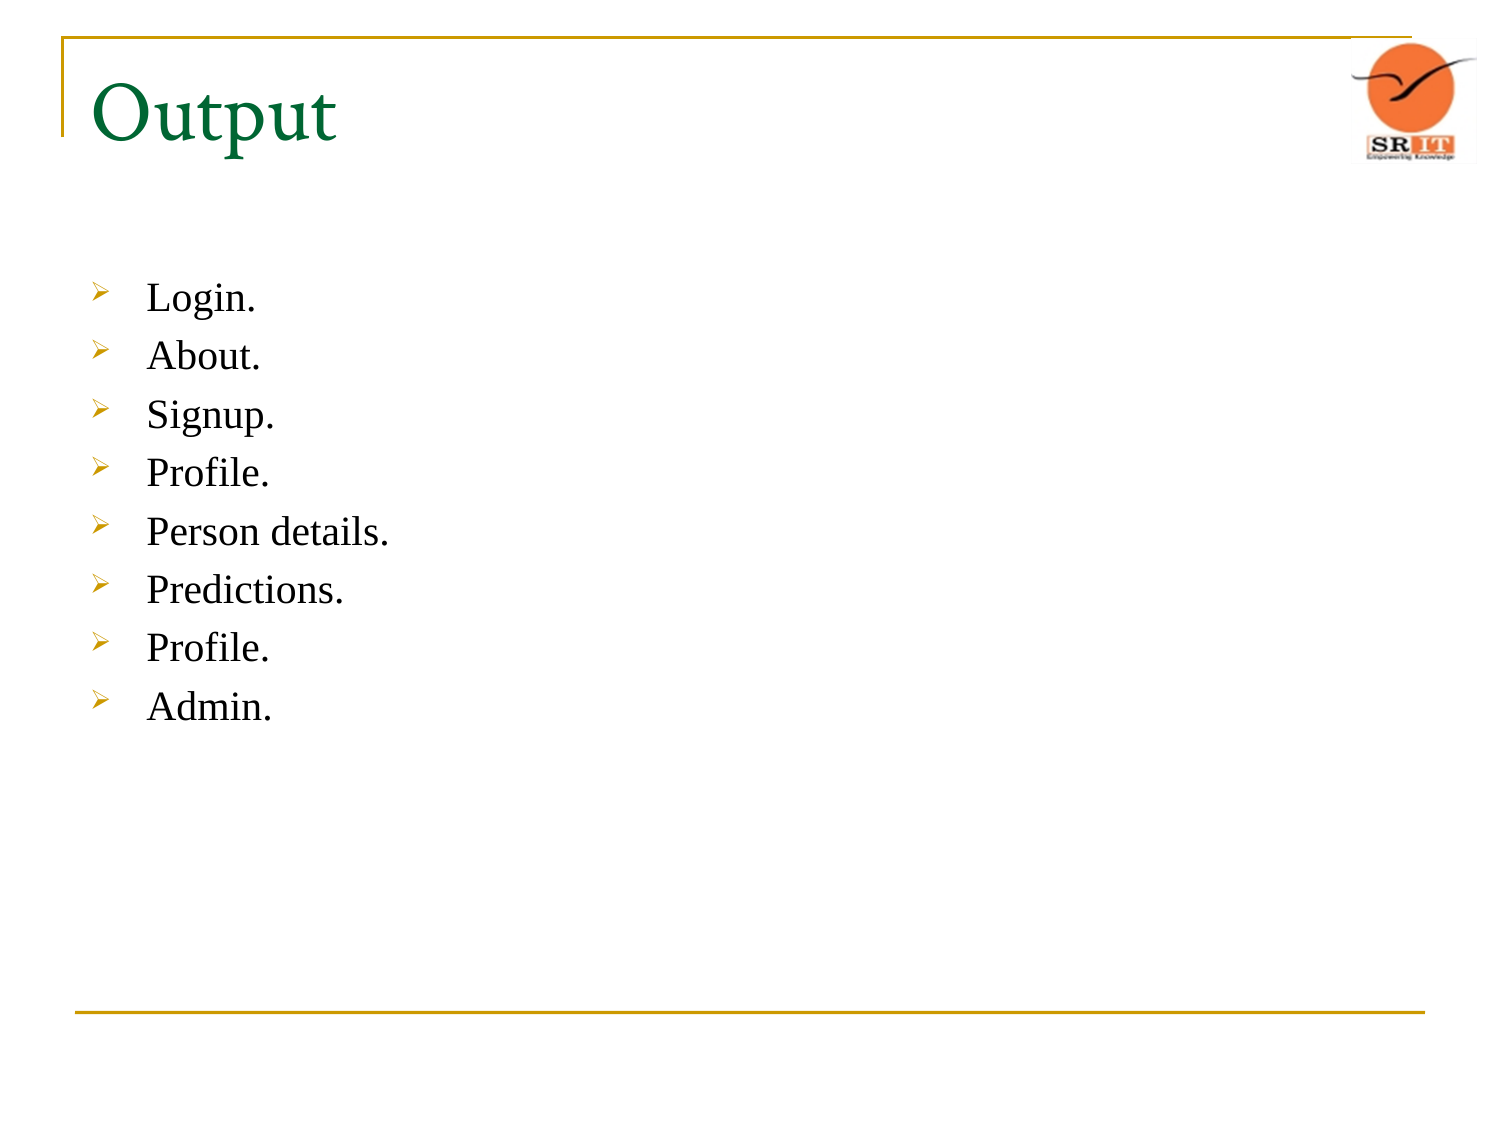

# Output
Login.
About.
Signup.
Profile.
Person details.
Predictions.
Profile.
Admin.